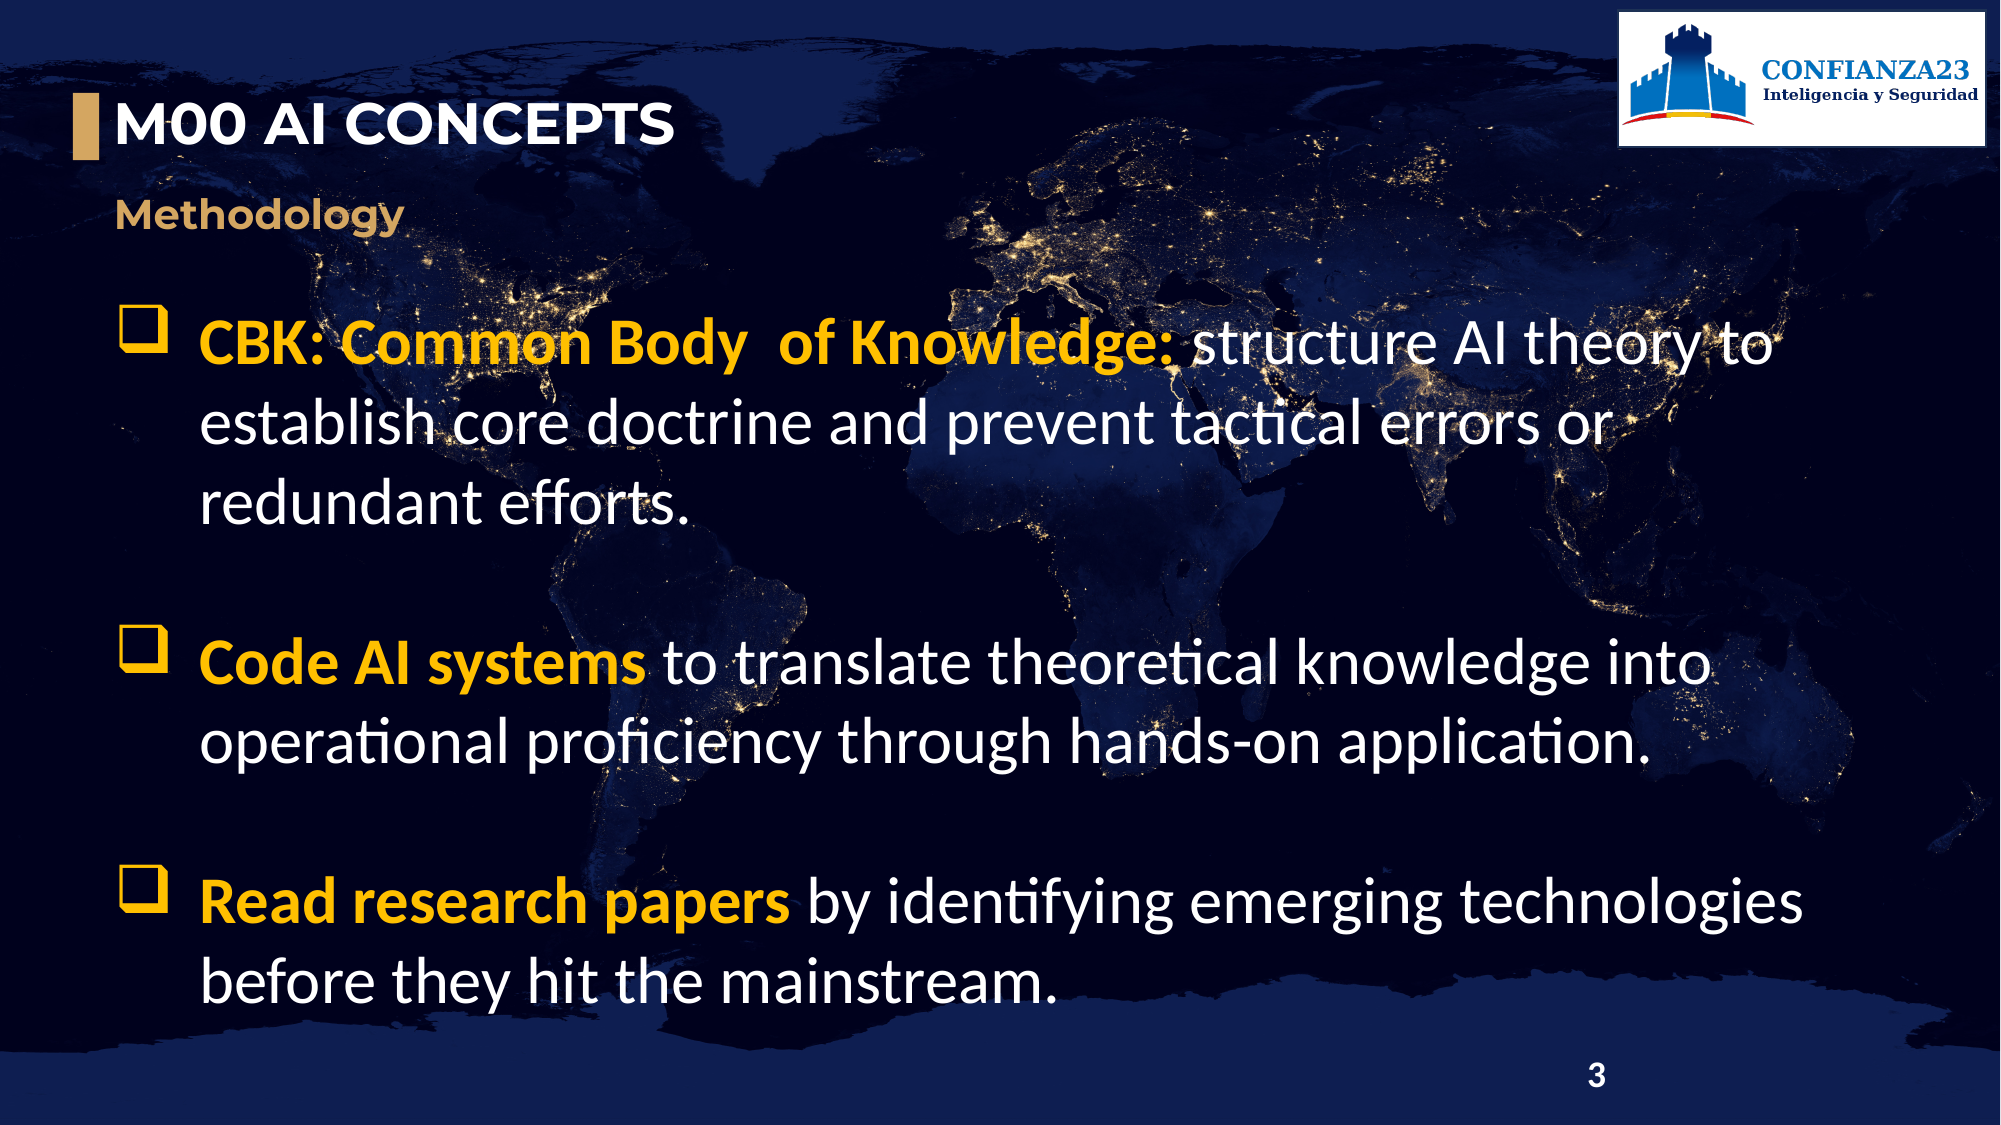

M00 AI CONCEPTS

Methodology
CBK: Common Body  of Knowledge: structure AI theory to establish core doctrine and prevent tactical errors or redundant efforts.

Code AI systems to translate theoretical knowledge into operational proficiency through hands-on application.

Read research papers by identifying emerging technologies before they hit the mainstream.